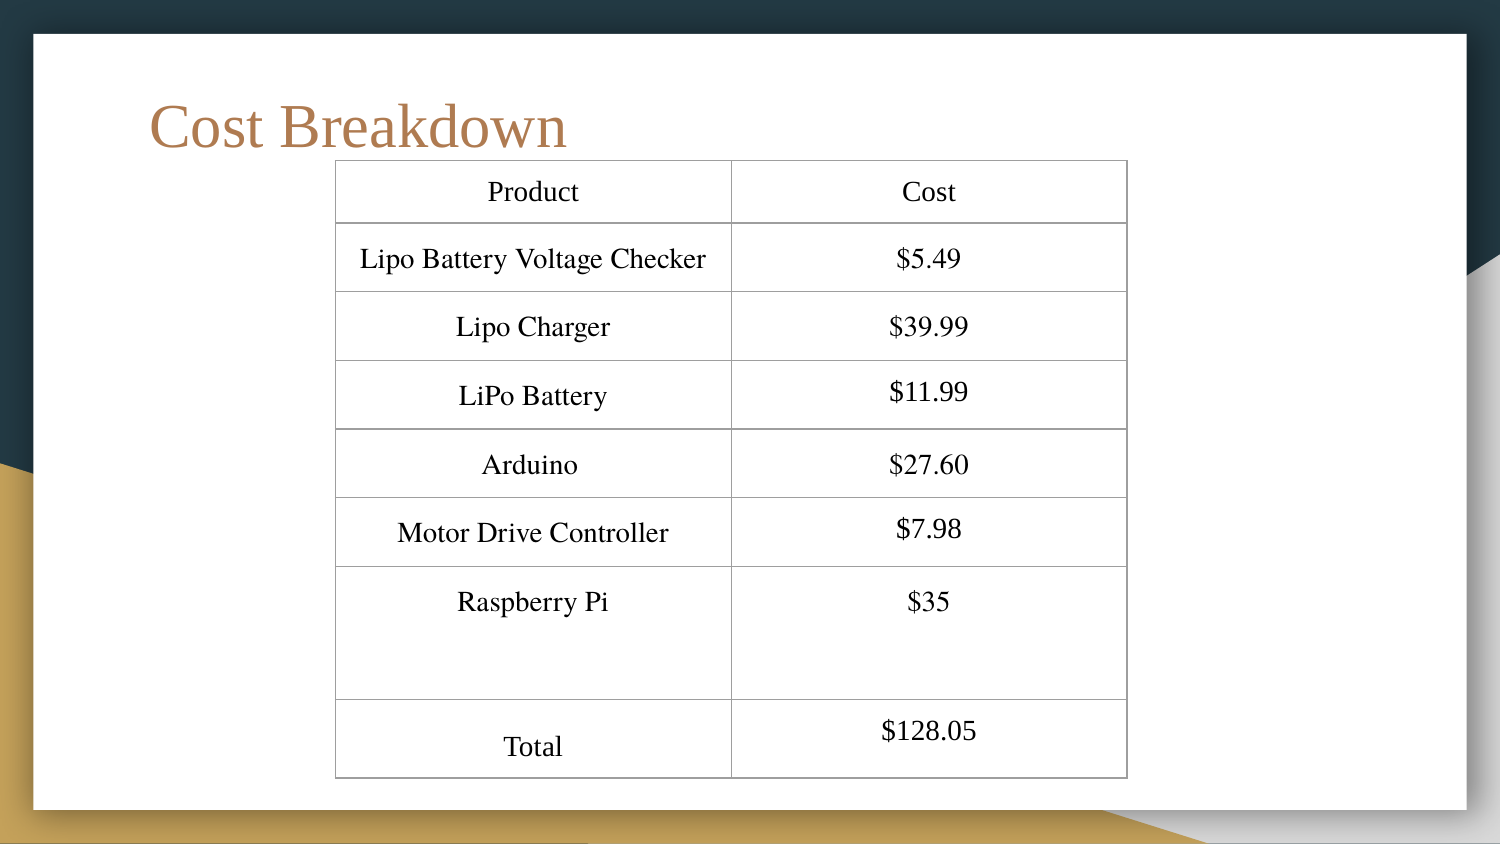

# Cost Breakdown
| Product | Cost |
| --- | --- |
| Lipo Battery Voltage Checker | $5.49 |
| Lipo Charger | $39.99 |
| LiPo Battery | $11.99 |
| Arduino | $27.60 |
| Motor Drive Controller | $7.98 |
| Raspberry Pi | $35 |
| Total | $128.05 |